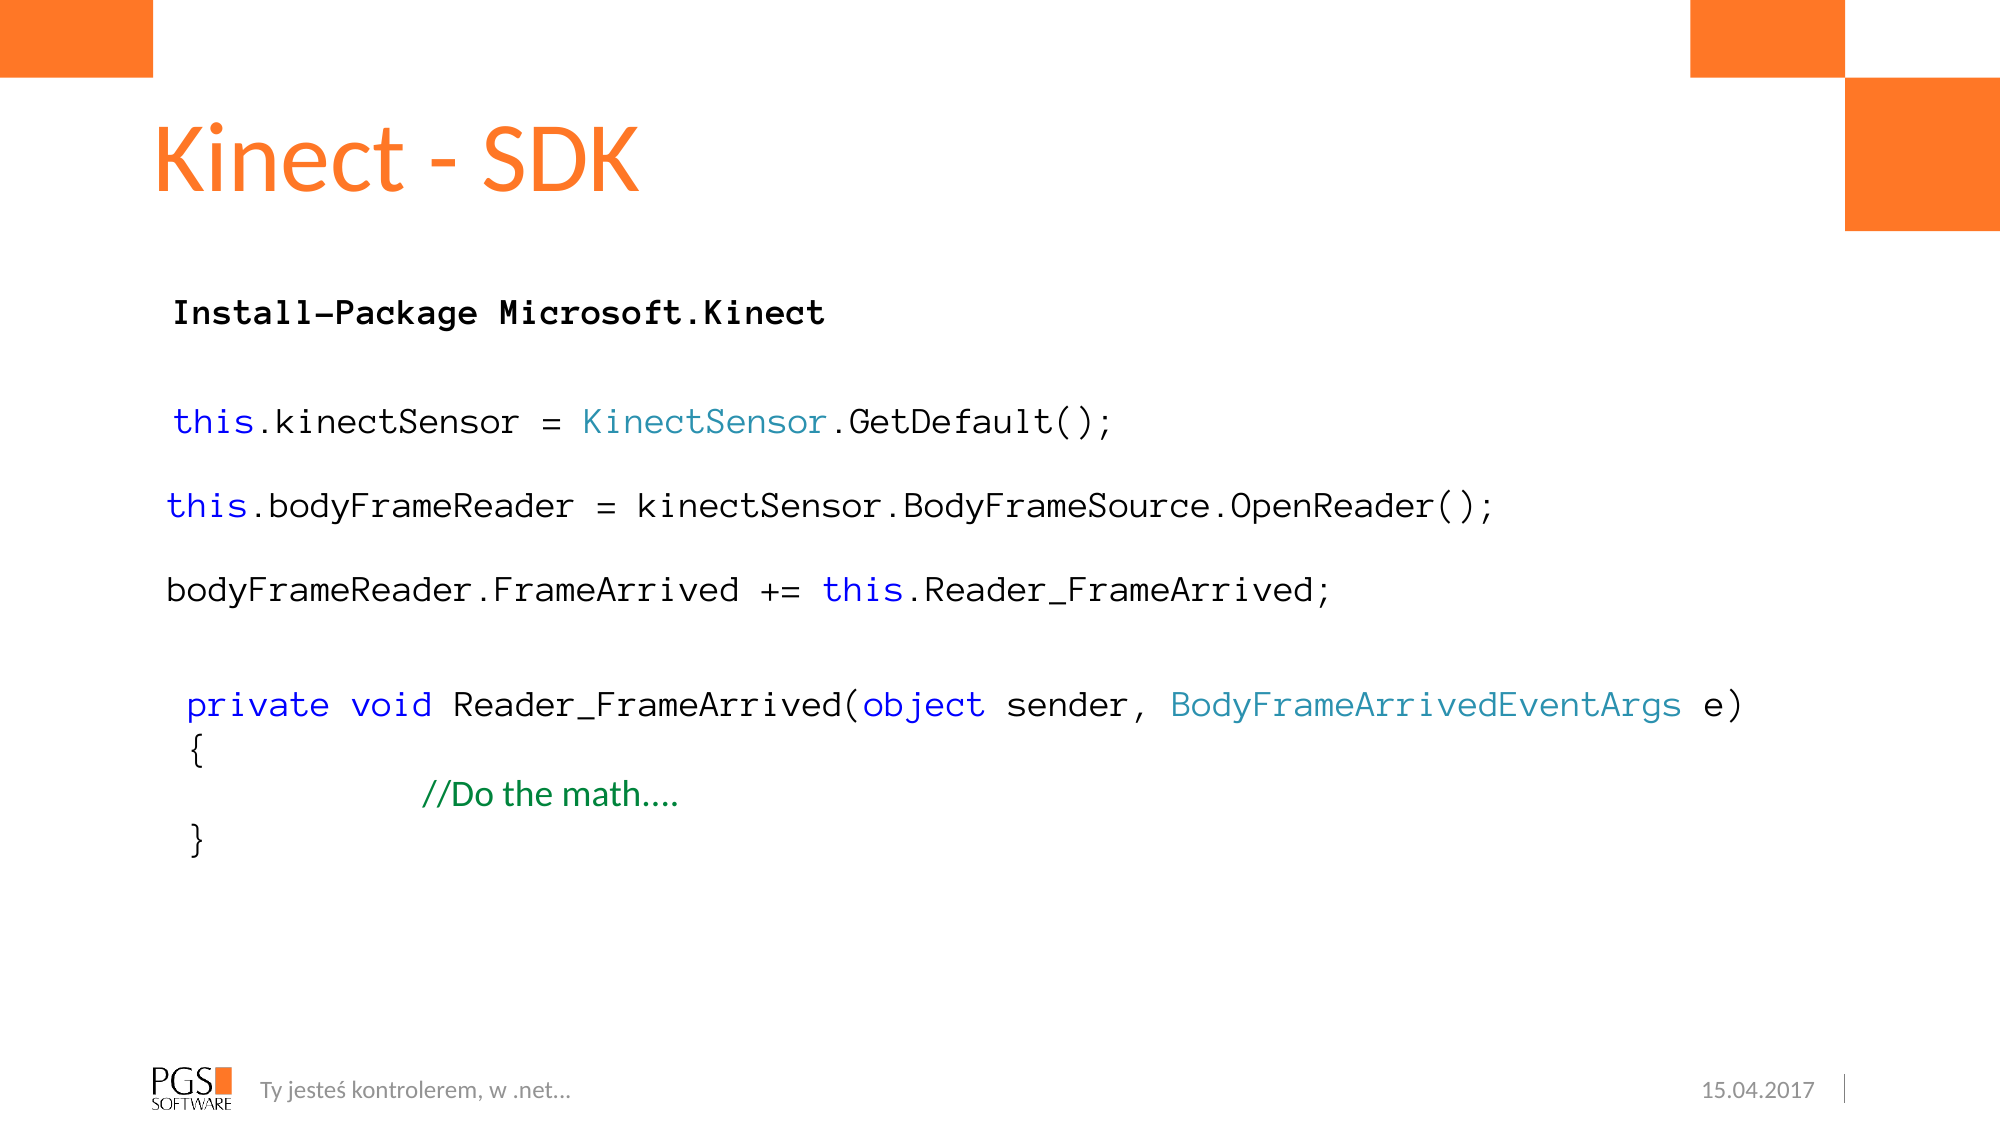

# Kinect - SDK
Install-Package Microsoft.Kinect
this.kinectSensor = KinectSensor.GetDefault();
this.bodyFrameReader = kinectSensor.BodyFrameSource.OpenReader();
bodyFrameReader.FrameArrived += this.Reader_FrameArrived;
 private void Reader_FrameArrived(object sender, BodyFrameArrivedEventArgs e)
 {
             //Do the math....
 }
Ty jesteś kontrolerem, w .net...
15.04.2017